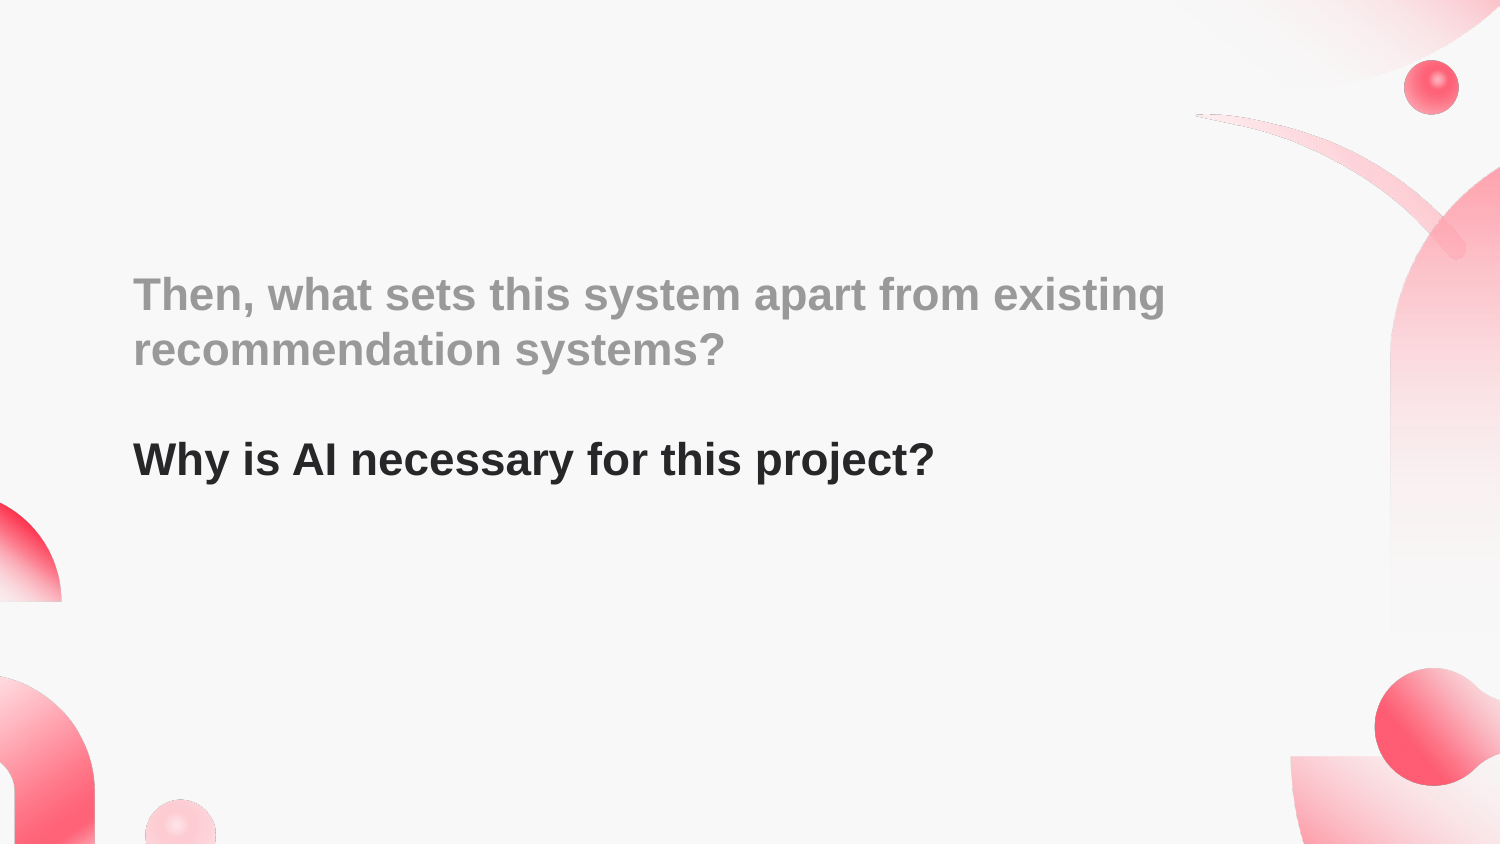

Then, what sets this system apart from existing recommendation systems?

Why is AI necessary for this project?